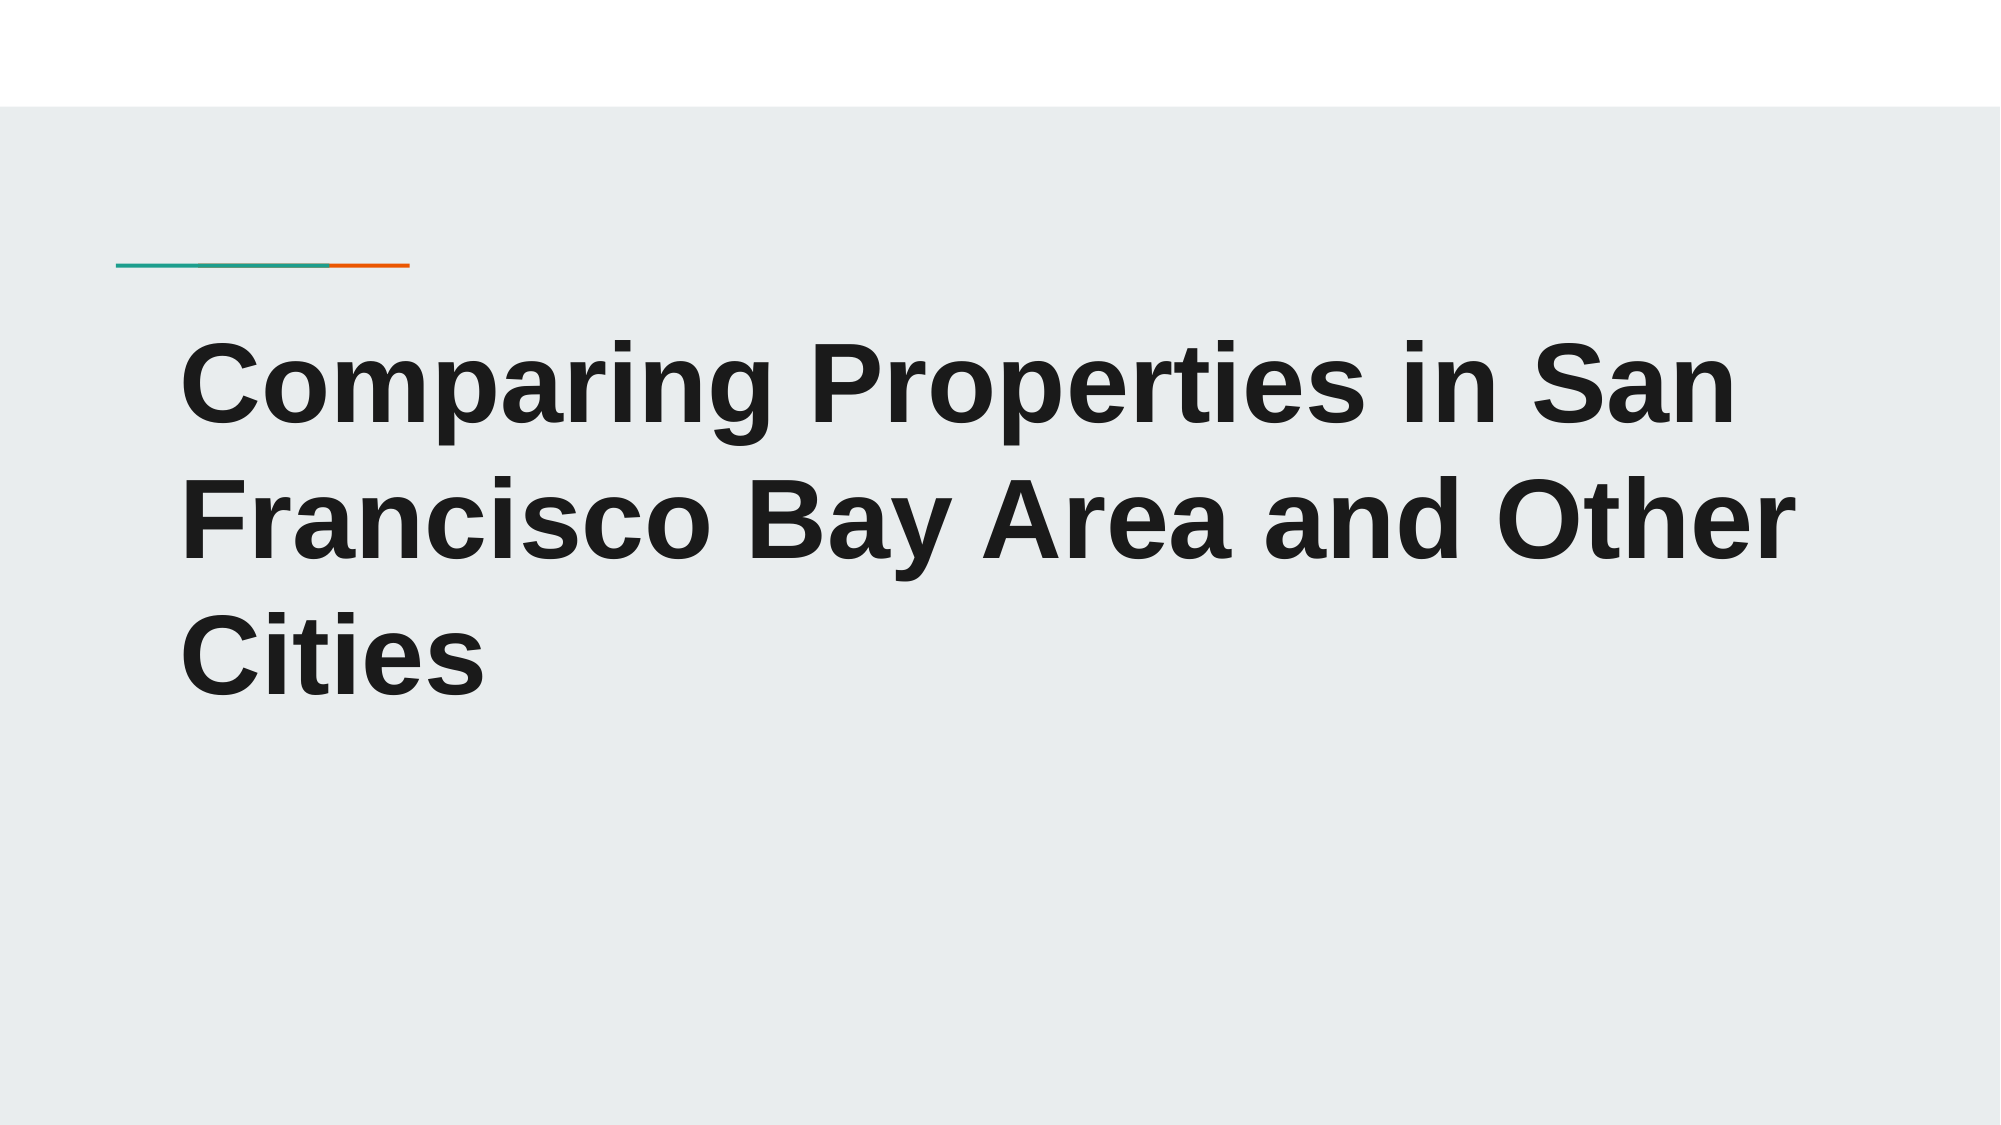

# Comparing Properties in San Francisco Bay Area and Other Cities